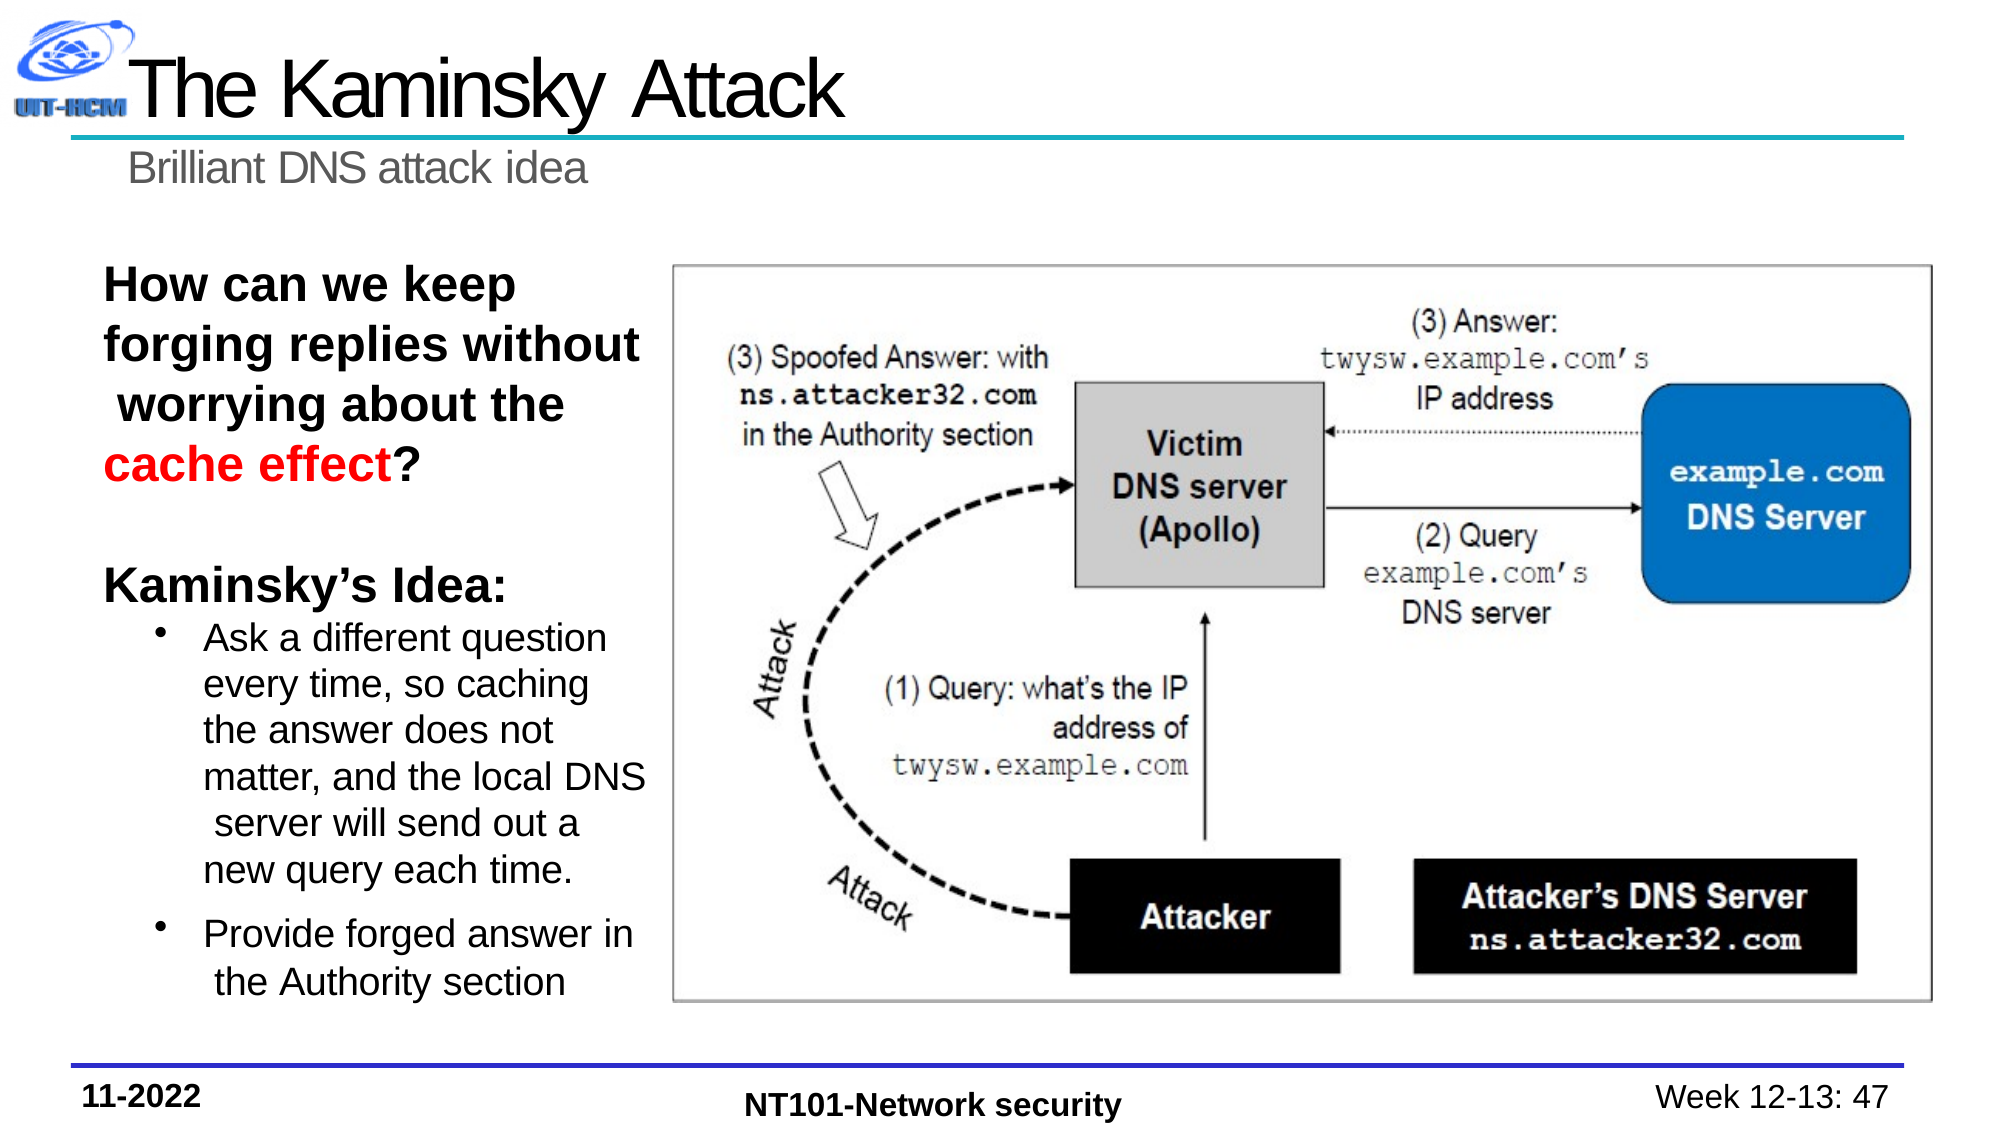

# The Kaminsky Attack
Brilliant DNS attack idea
How can we keep  forging replies without  worrying about the  cache effect?

Kaminsky’s Idea:
Ask a different question  every time, so caching  the answer does not  matter, and the local DNS  server will send out a  new query each time.
Provide forged answer in  the Authority section